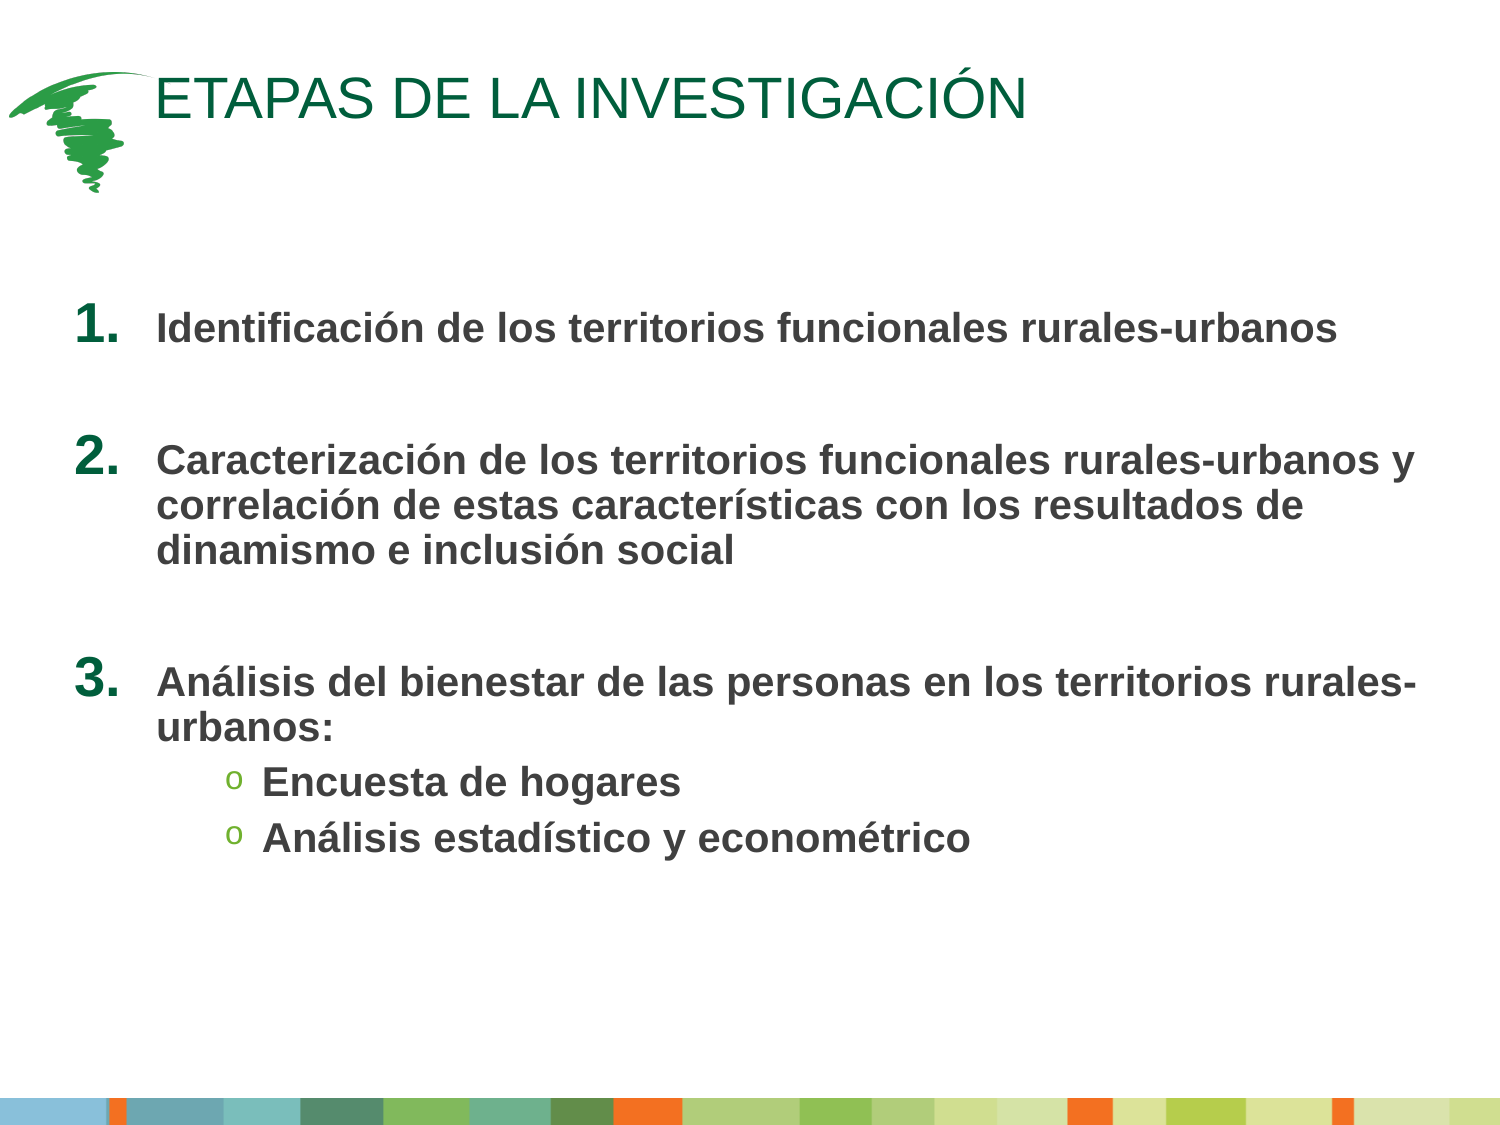

# ETAPAS DE LA INVESTIGACIÓN
Identificación de los territorios funcionales rurales-urbanos

Caracterización de los territorios funcionales rurales-urbanos y correlación de estas características con los resultados de dinamismo e inclusión social

Análisis del bienestar de las personas en los territorios rurales-urbanos:
Encuesta de hogares
Análisis estadístico y econométrico